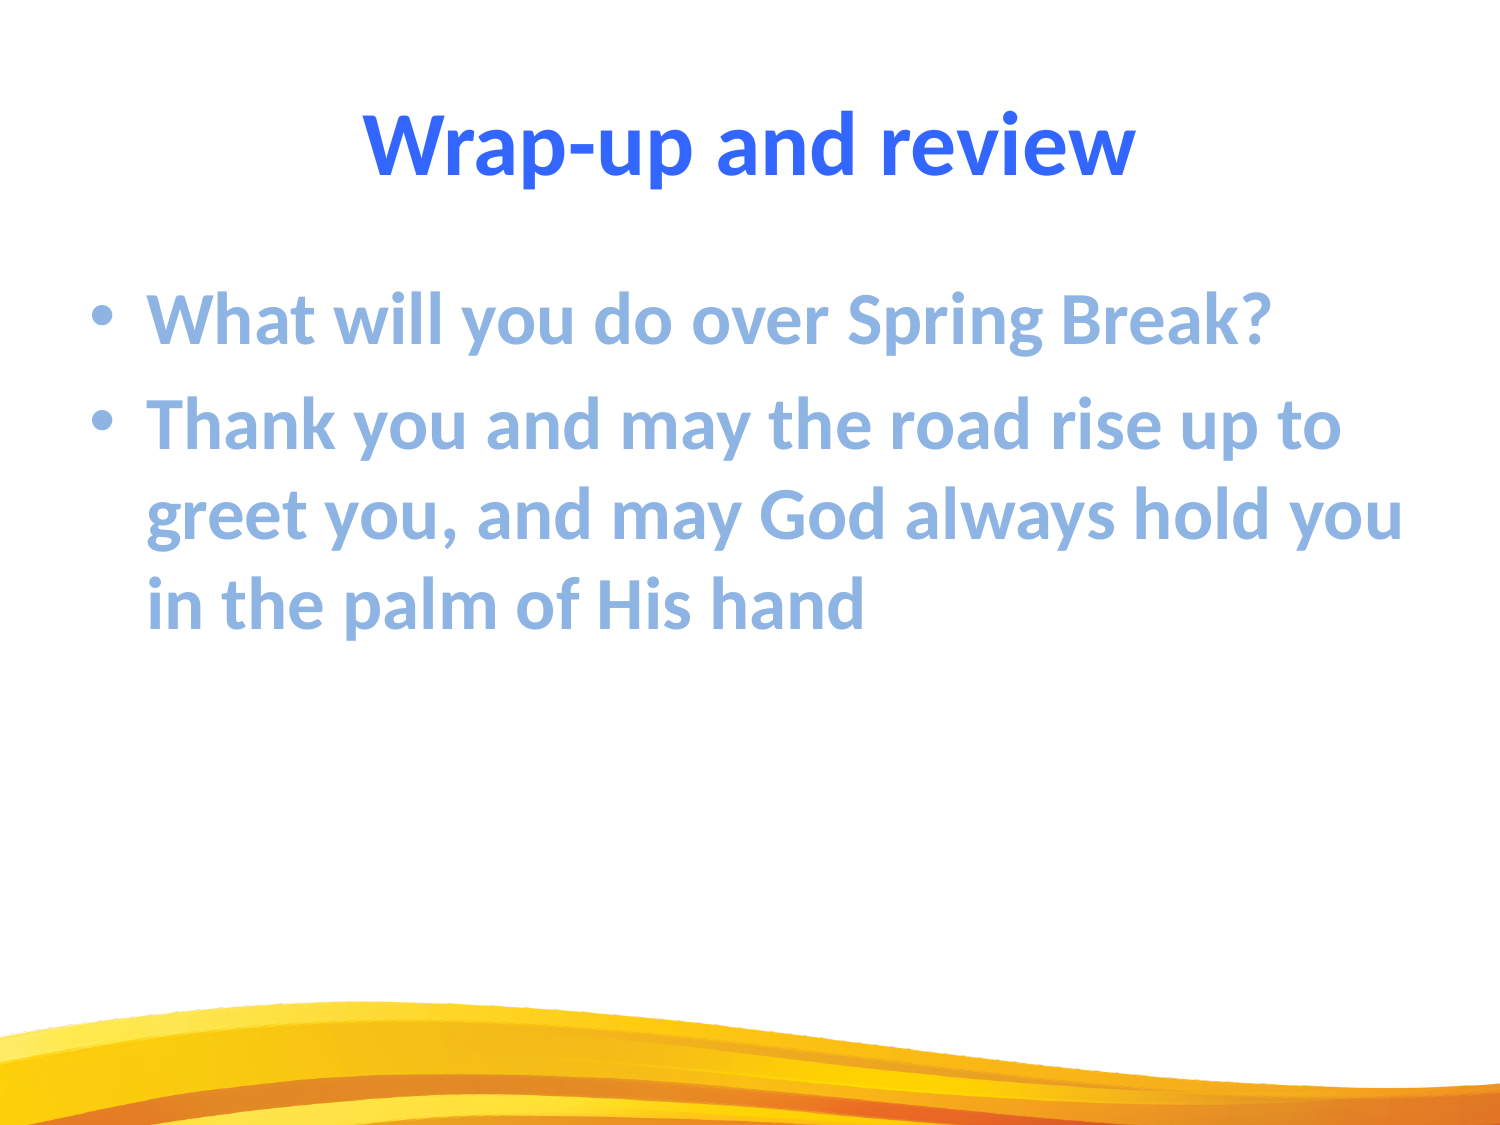

Wrap-up and review
What will you do over Spring Break?
Thank you and may the road rise up to greet you, and may God always hold you in the palm of His hand

35